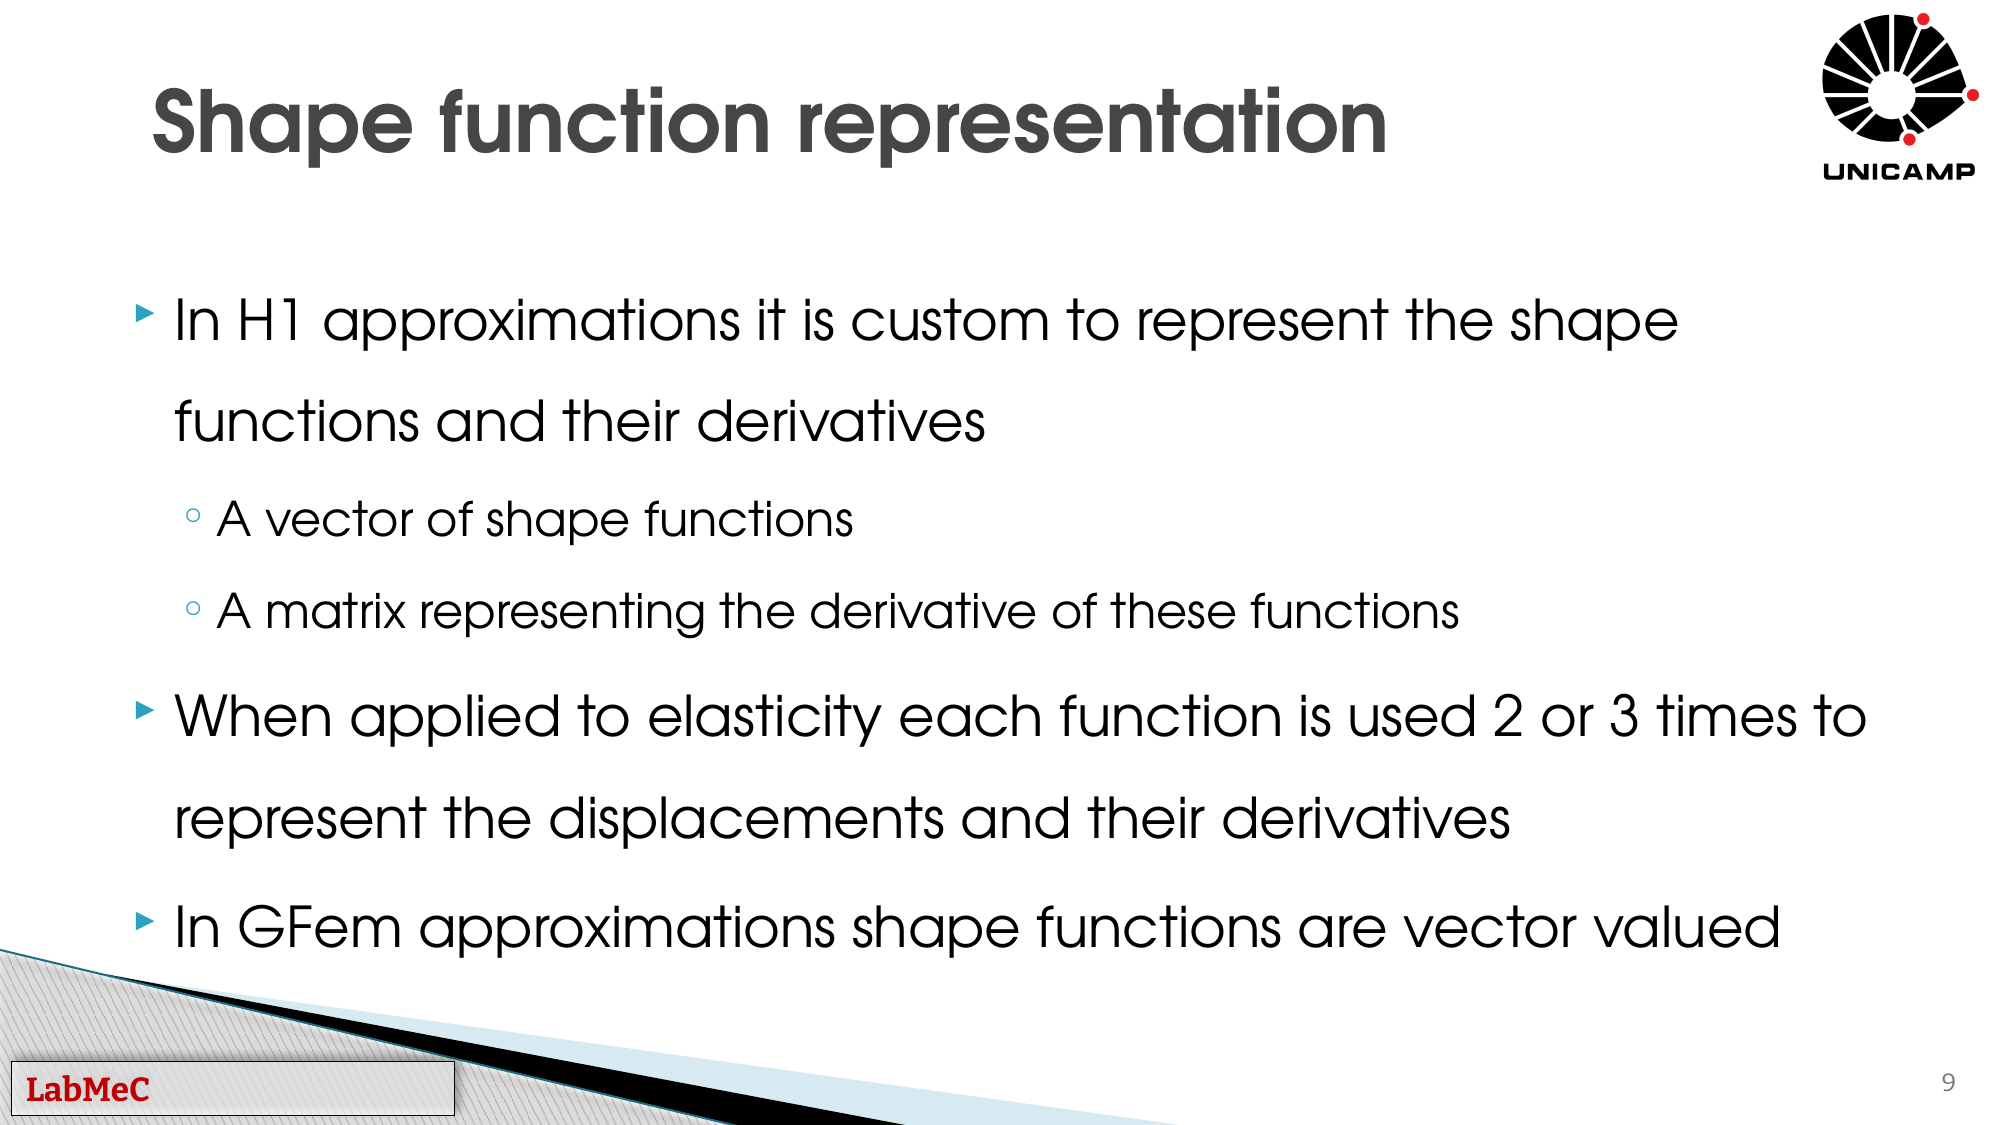

# Shape function representation
In H1 approximations it is custom to represent the shape functions and their derivatives
A vector of shape functions
A matrix representing the derivative of these functions
When applied to elasticity each function is used 2 or 3 times to represent the displacements and their derivatives
In GFem approximations shape functions are vector valued
9